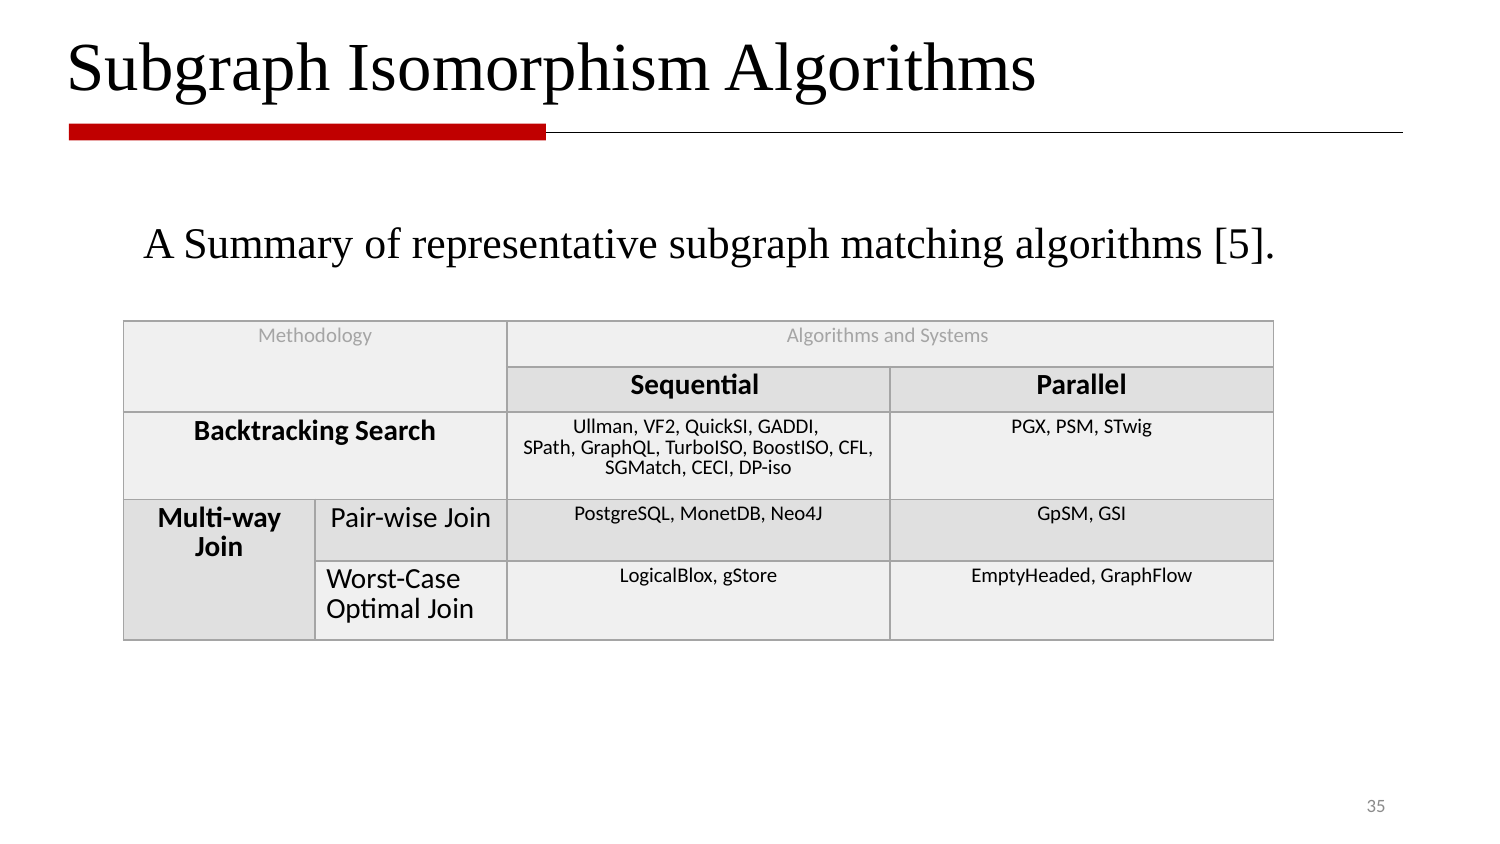

# Subgraph Isomorphism Algorithms

A Summary of representative subgraph matching algorithms [5].
| Methodology |  | Algorithms and Systems |  |
| --- | --- | --- | --- |
|  |  | Sequential | Parallel |
| Backtracking Search |  | Ullman, VF2, QuickSI, GADDI, SPath, GraphQL, TurboISO, BoostISO, CFL, SGMatch, CECI, DP-iso | PGX, PSM, STwig |
| Multi-way Join | Pair-wise Join | PostgreSQL, MonetDB, Neo4J | GpSM, GSI |
|  | Worst-Case Optimal Join | LogicalBlox, gStore | EmptyHeaded, GraphFlow |
35